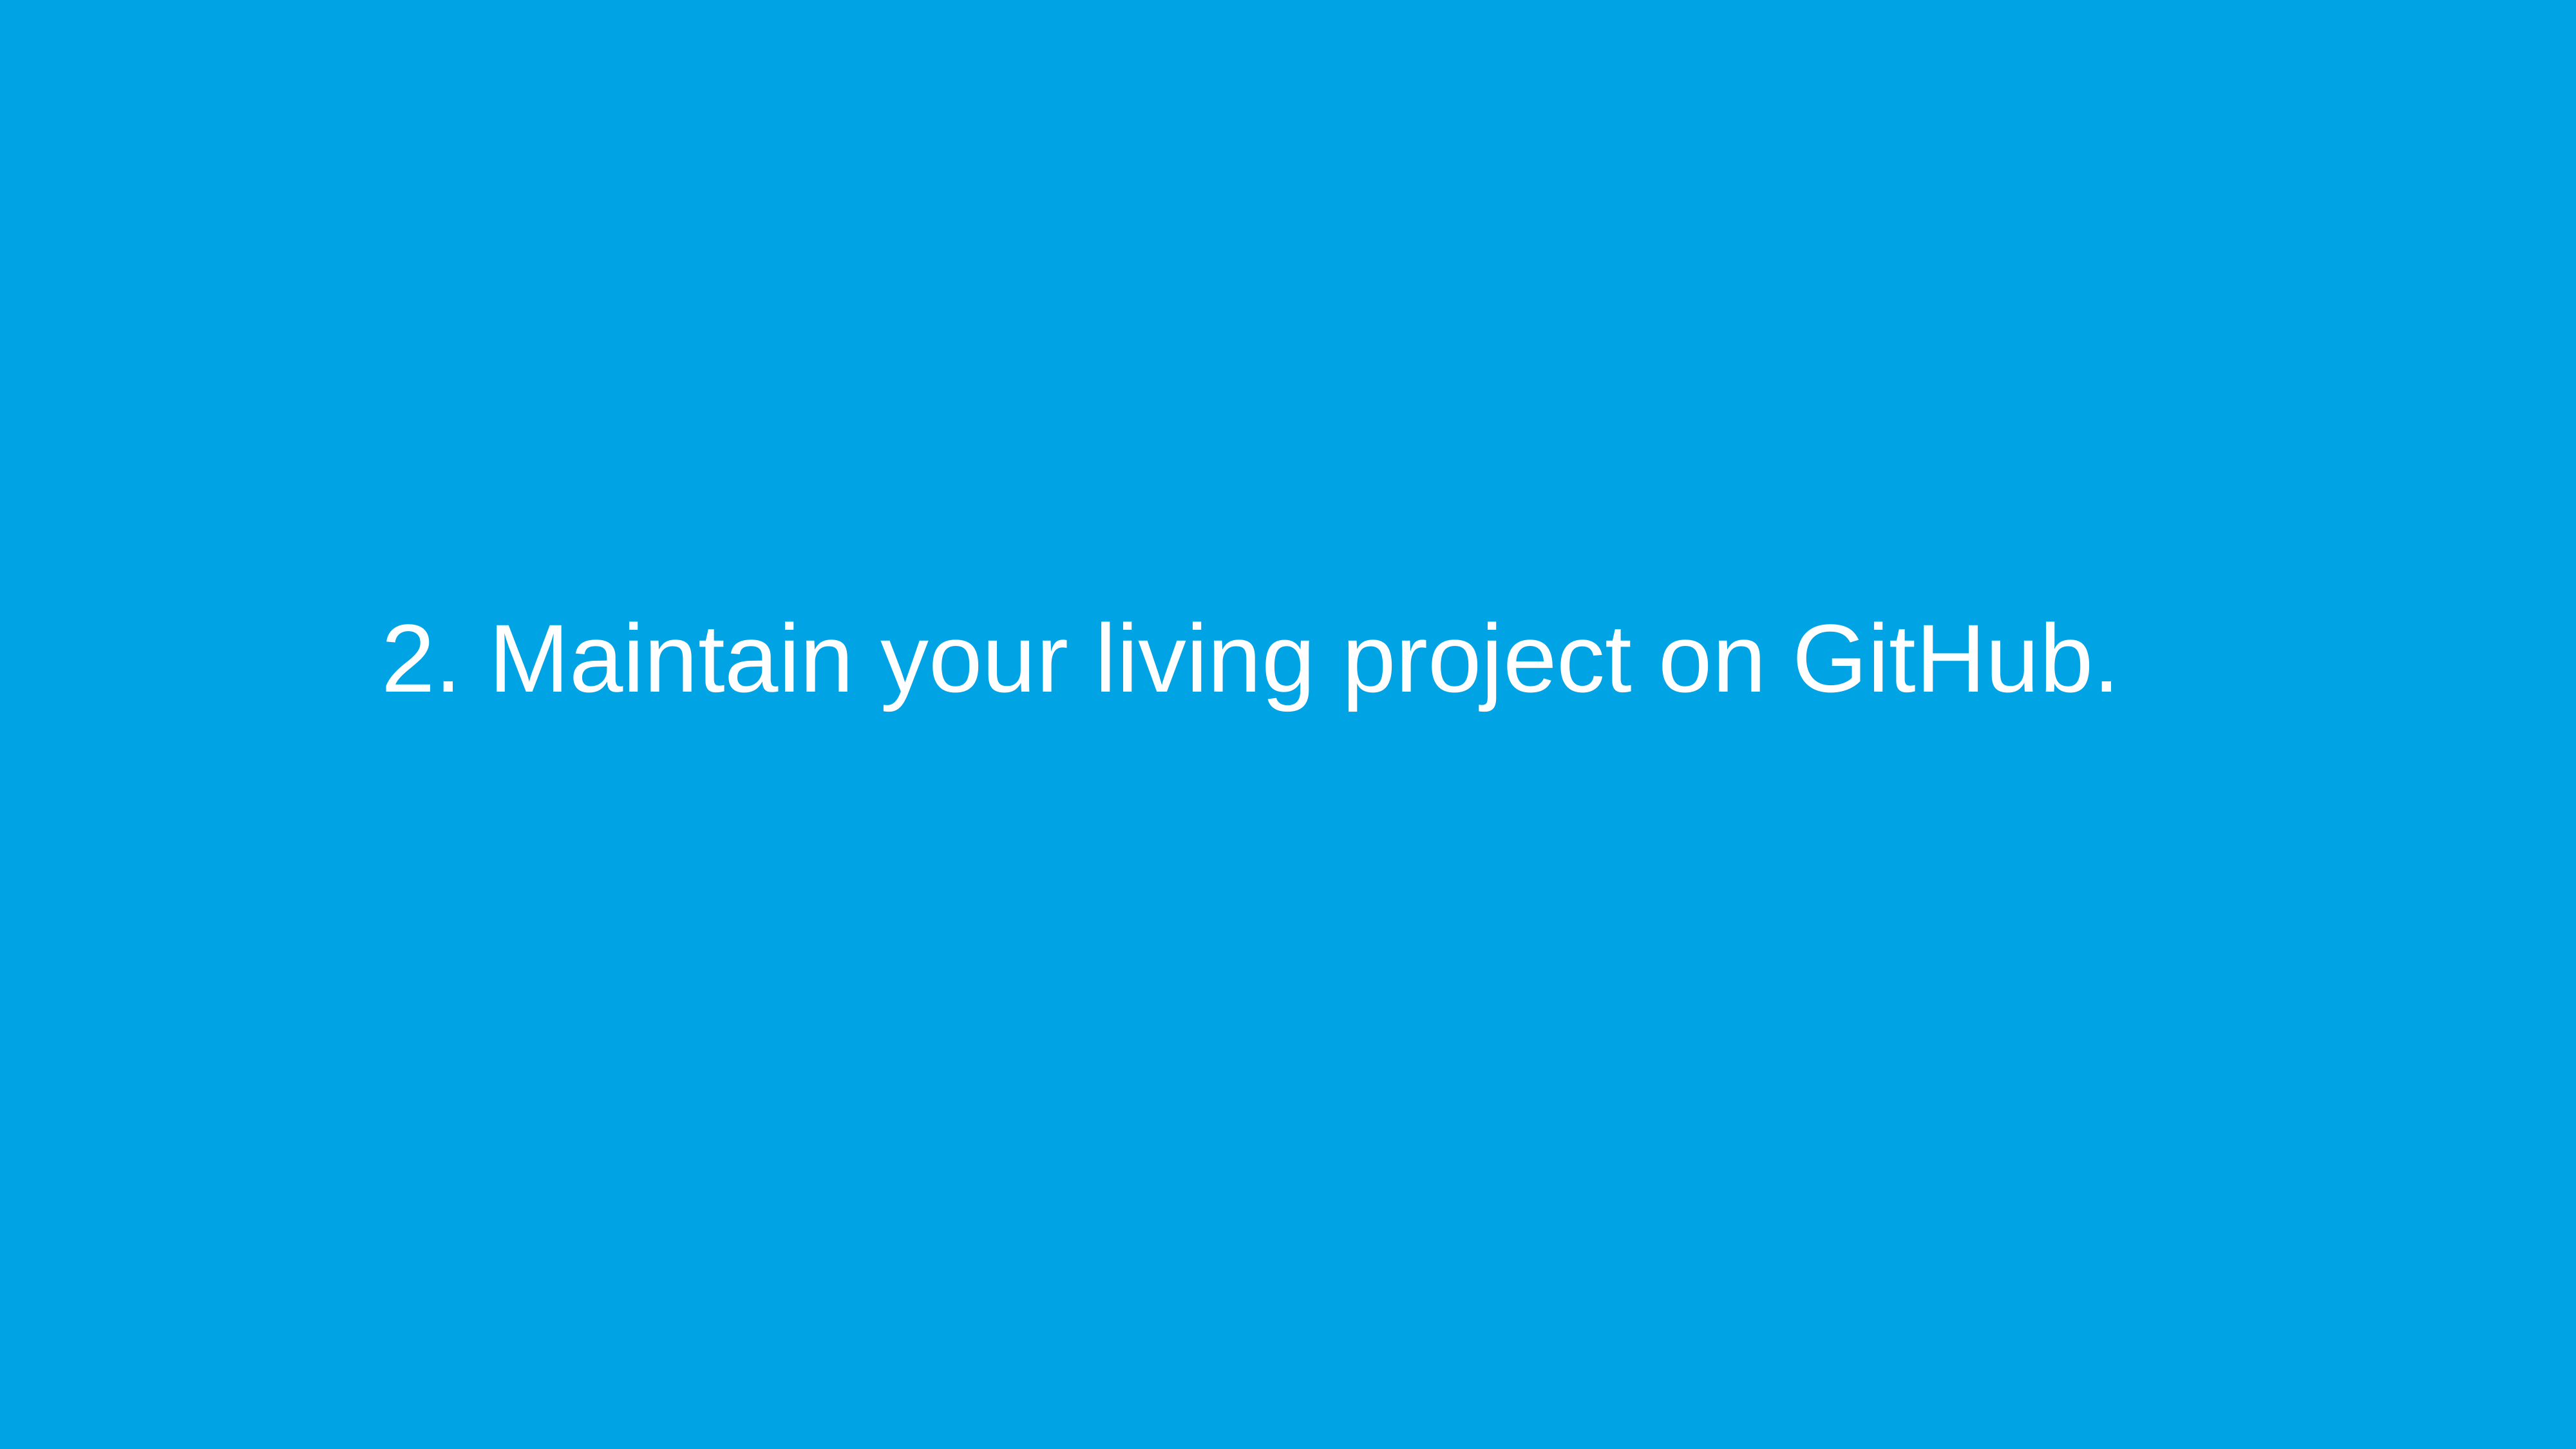

2. Maintain your living project on GitHub.